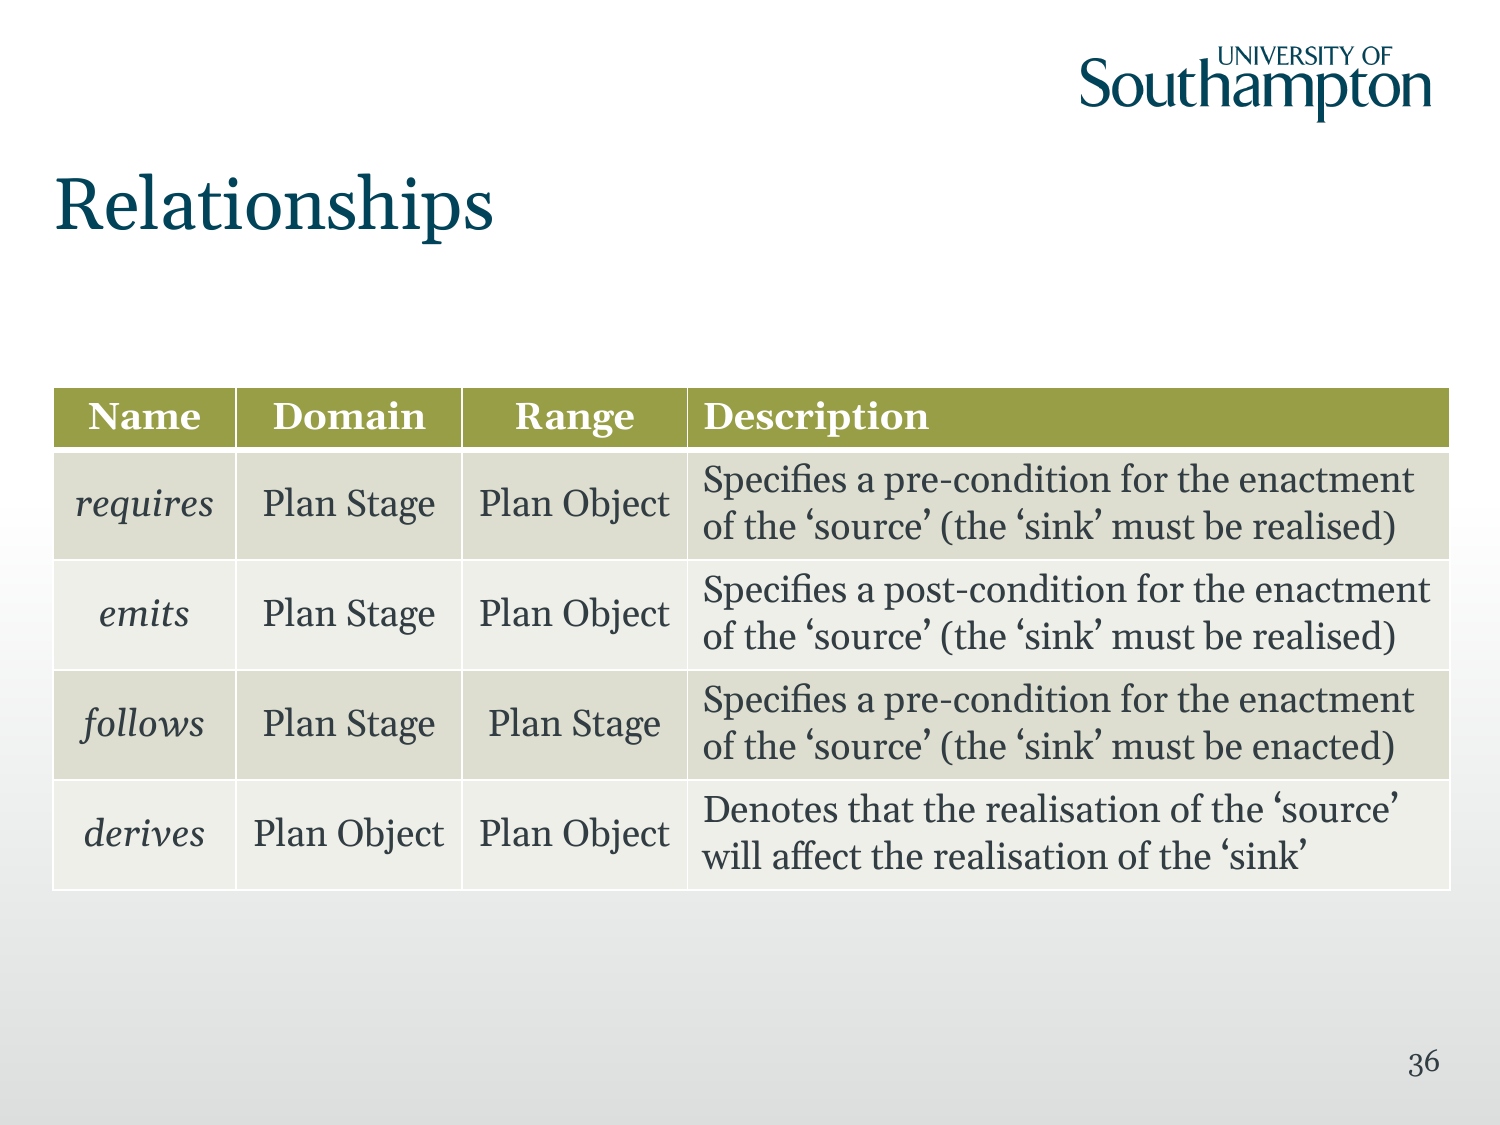

# Relationships
| Name | Domain | Range | Description |
| --- | --- | --- | --- |
| requires | Plan Stage | Plan Object | Specifies a pre-condition for the enactment of the ‘source’ (the ‘sink’ must be realised) |
| emits | Plan Stage | Plan Object | Specifies a post-condition for the enactment of the ‘source’ (the ‘sink’ must be realised) |
| follows | Plan Stage | Plan Stage | Specifies a pre-condition for the enactment of the ‘source’ (the ‘sink’ must be enacted) |
| derives | Plan Object | Plan Object | Denotes that the realisation of the ‘source’ will affect the realisation of the ‘sink’ |
36